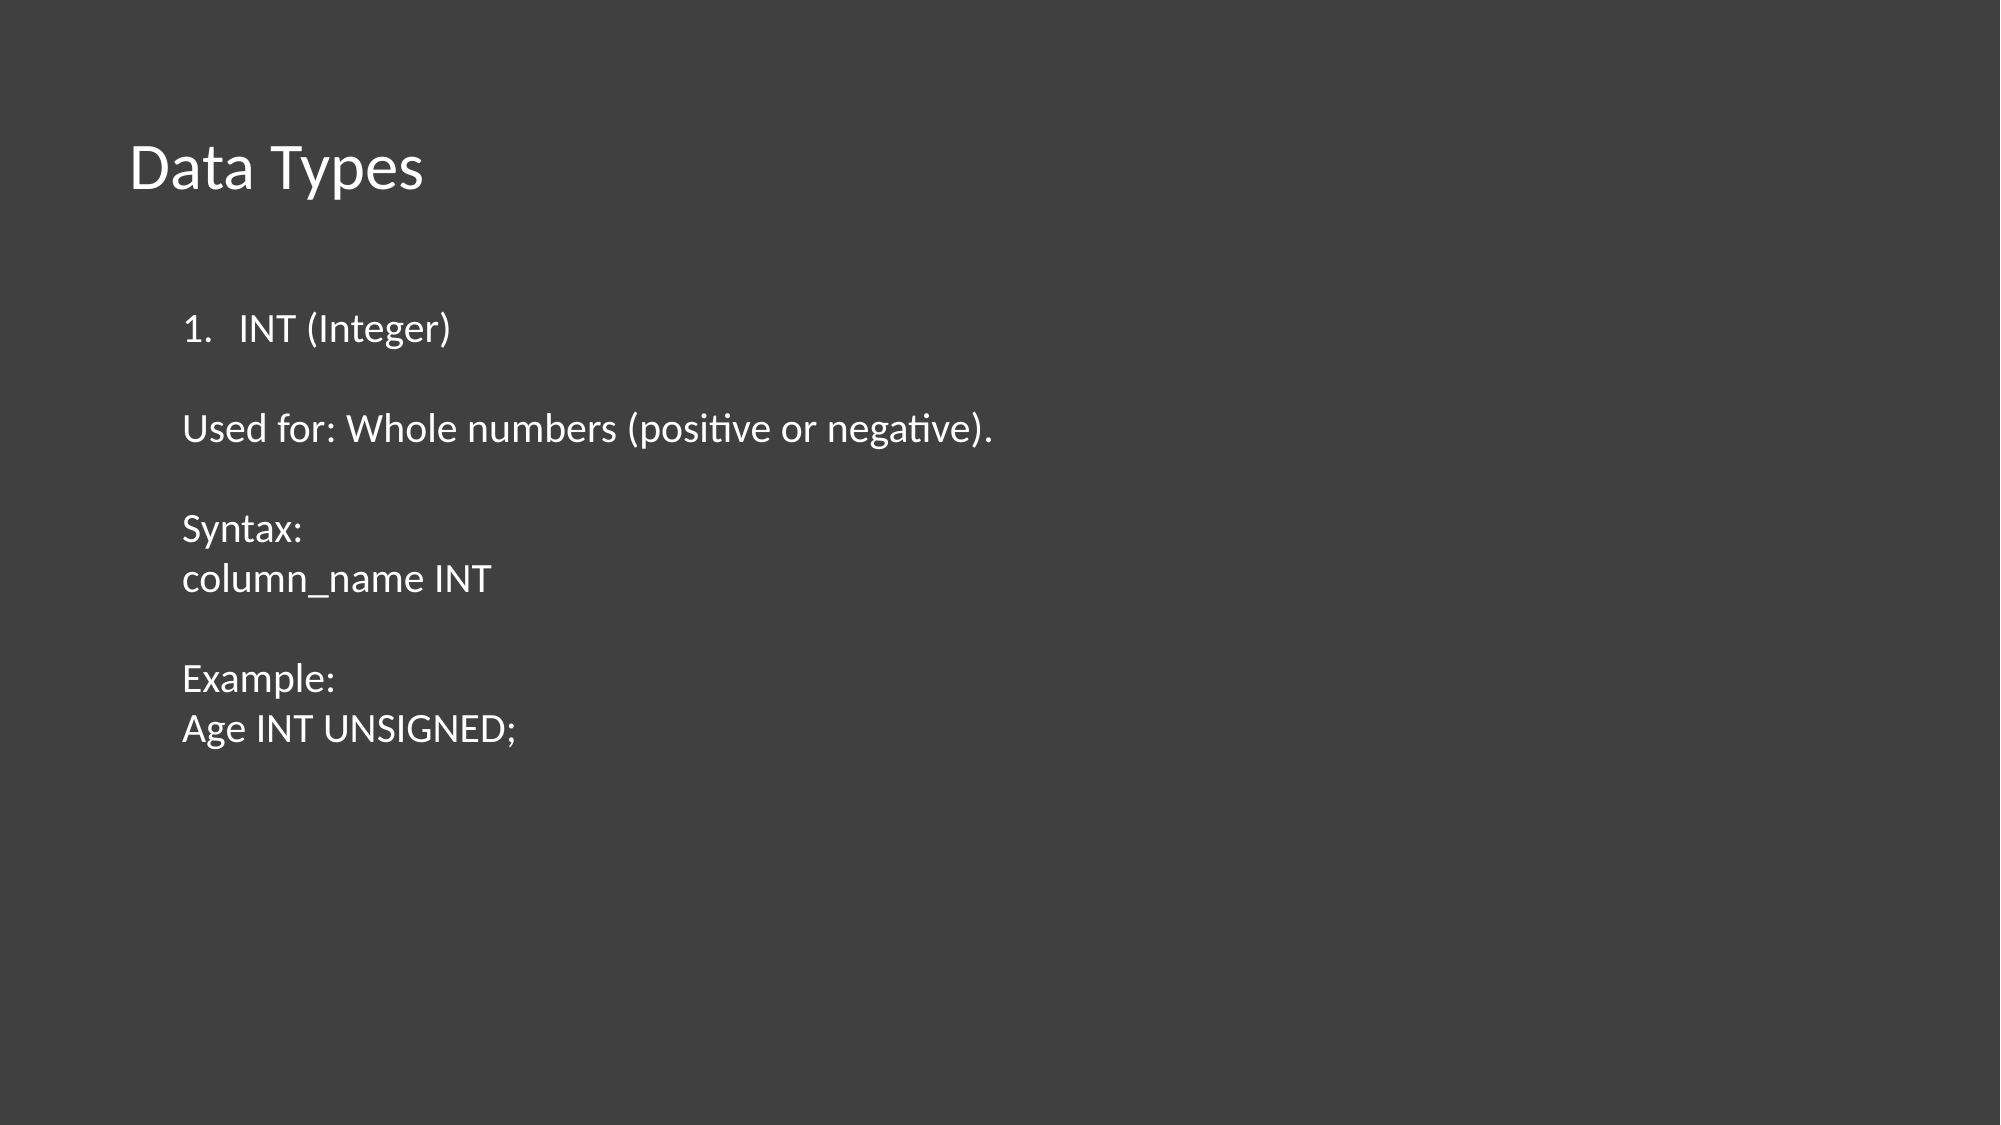

Data Types
INT (Integer)
Used for: Whole numbers (positive or negative).
Syntax:
column_name INT
Example:
Age INT UNSIGNED;